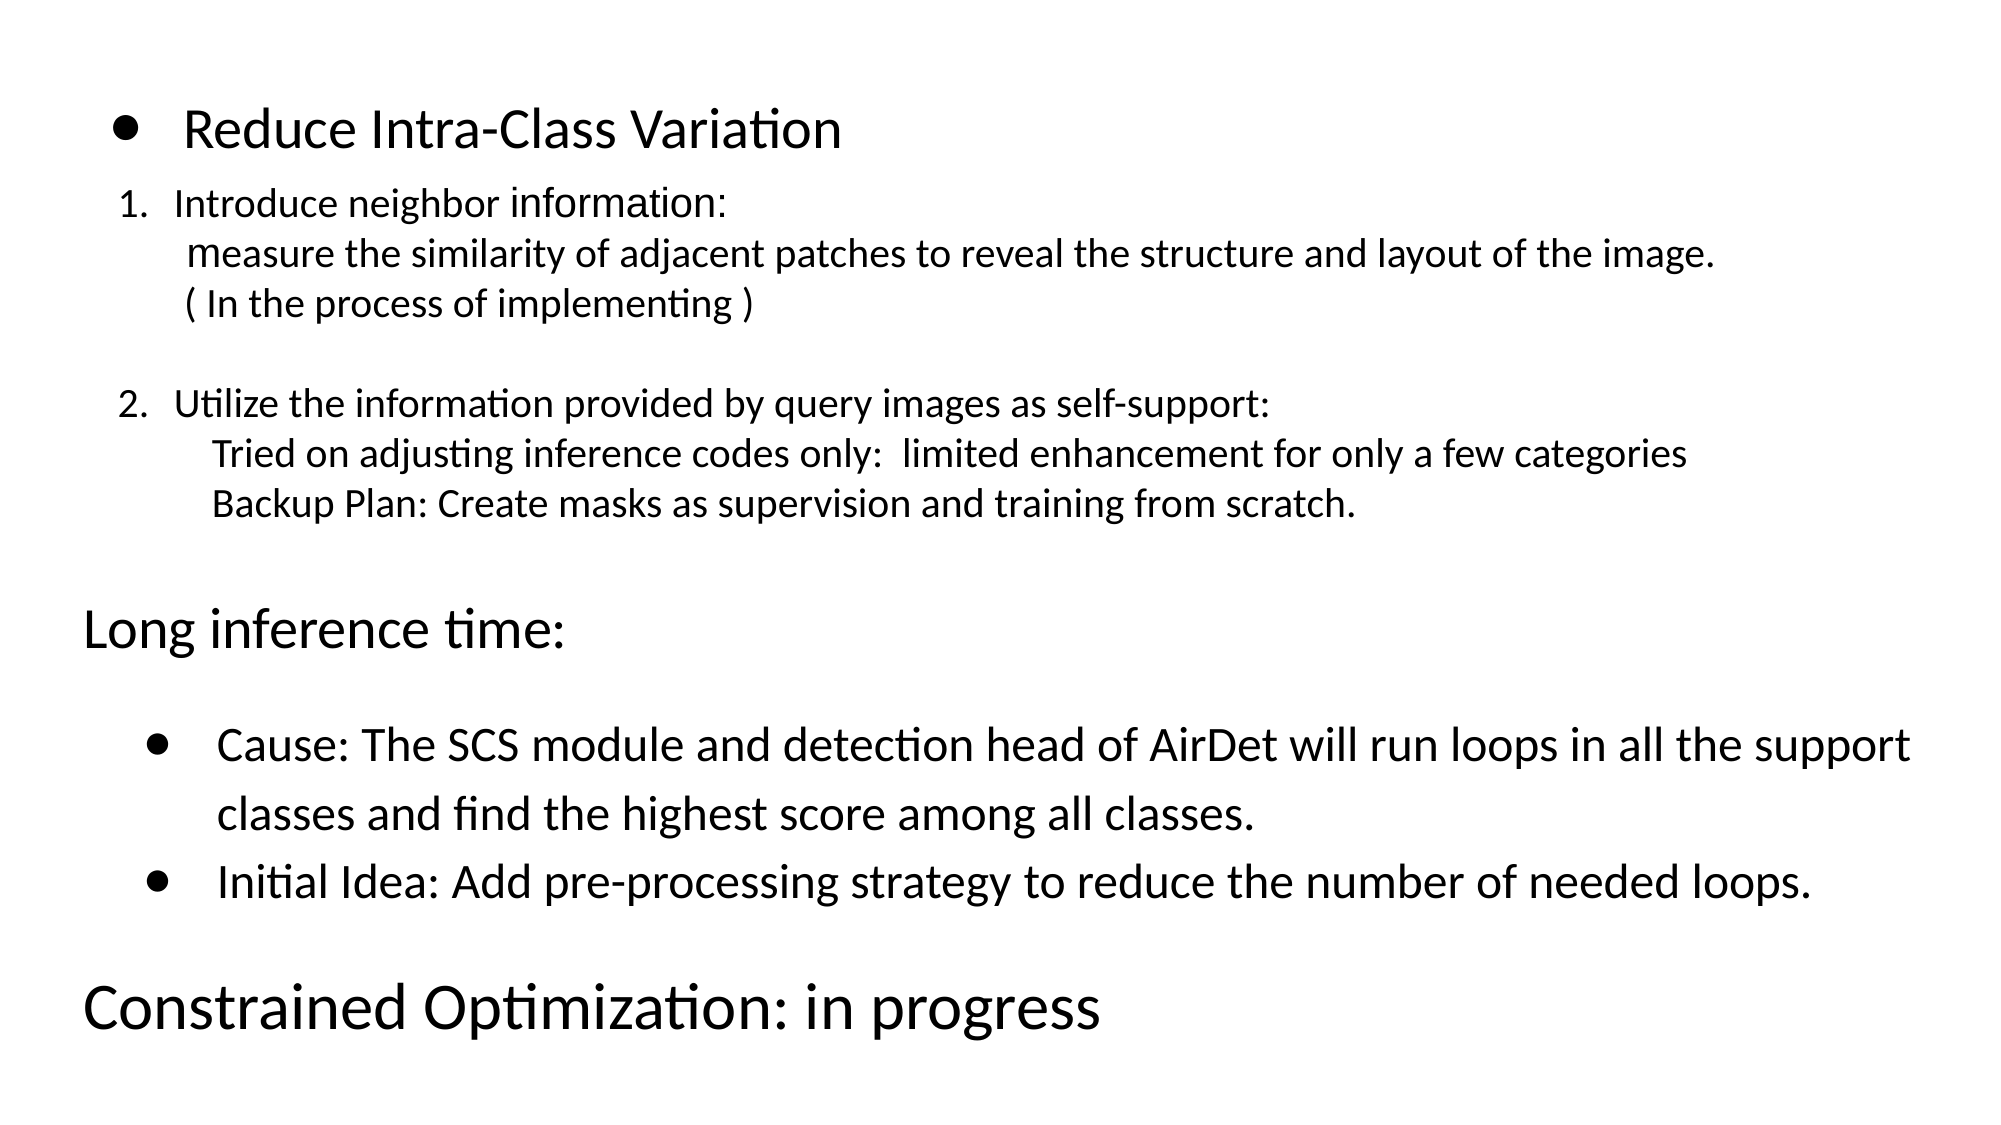

Reduce Intra-Class Variation
Introduce neighbor information:
      measure the similarity of adjacent patches to reveal the structure and layout of the image.
       ( In the process of implementing )

Utilize the information provided by query images as self-support:
    Tried on adjusting inference codes only:  limited enhancement for only a few categories
    Backup Plan: Create masks as supervision and training from scratch.

Long inference time:
Cause: The SCS module and detection head of AirDet will run loops in all the support classes and find the highest score among all classes.
Initial Idea: Add pre-processing strategy to reduce the number of needed loops.
# Constrained Optimization: in progress